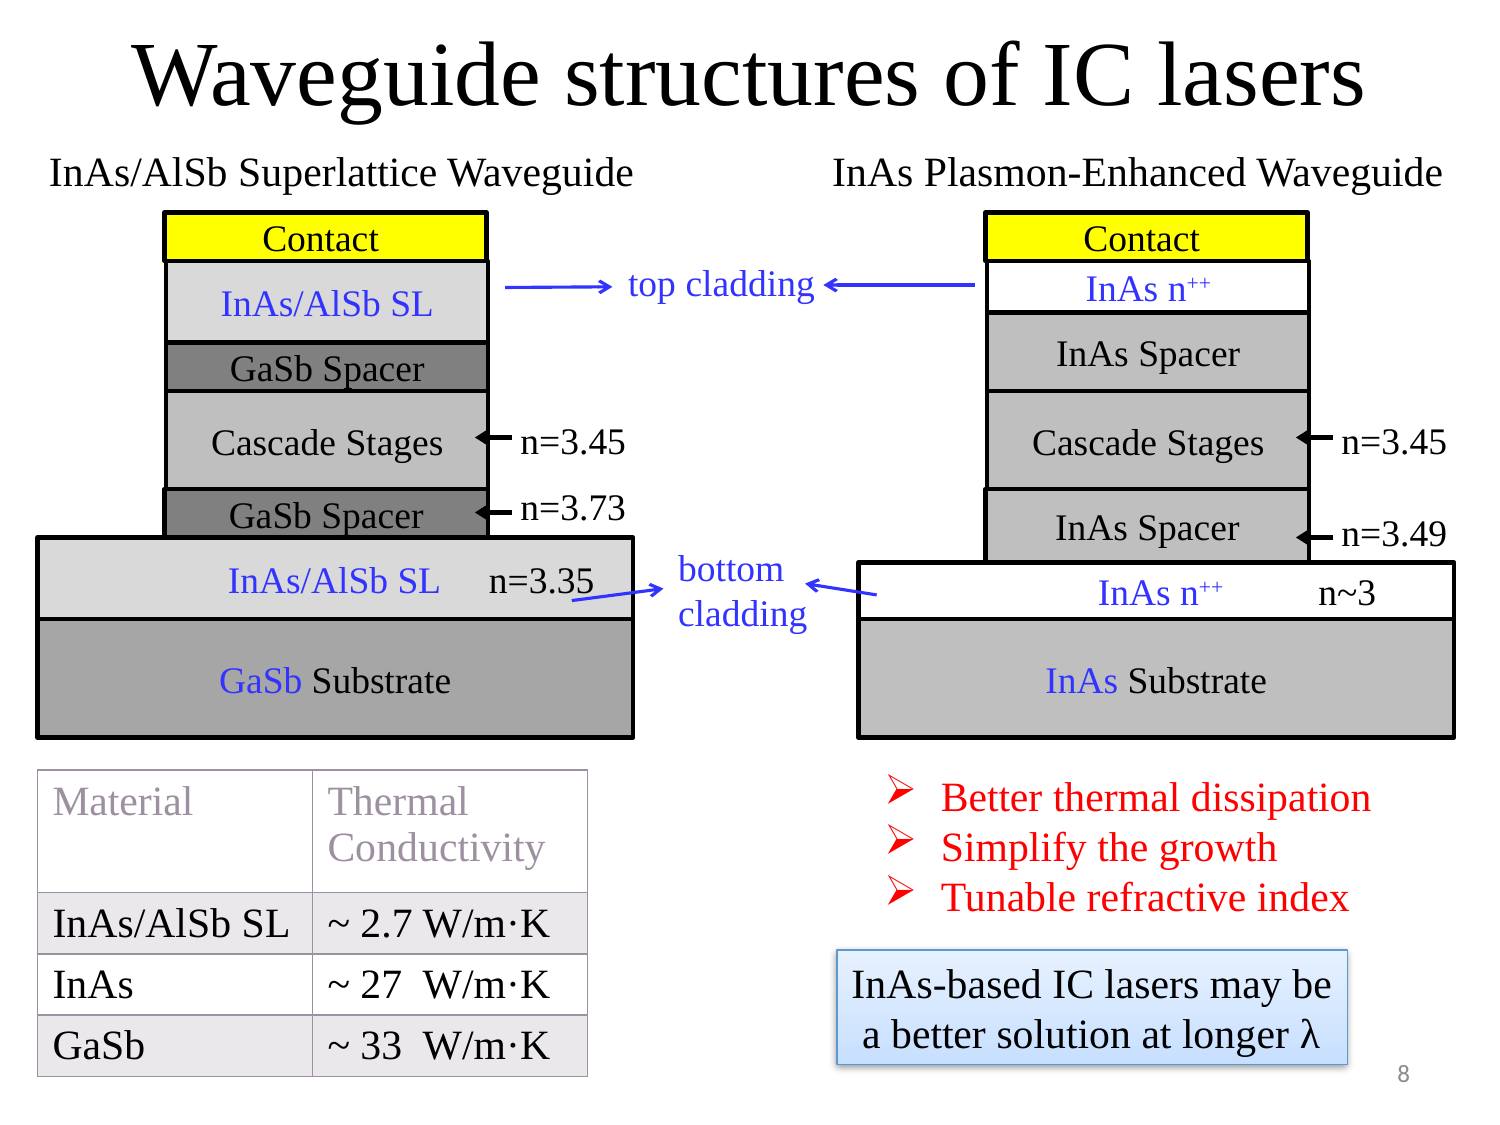

# Waveguide structures of IC lasers
InAs/AlSb Superlattice Waveguide
InAs Plasmon-Enhanced Waveguide
Contact
InAs/AlSb SL
GaSb Spacer
Cascade Stages
GaSb Spacer
                InAs/AlSb SL     n=3.35
GaSb Substrate
n=3.45
n=3.73
Contact
InAs n++
InAs Spacer
Cascade Stages
InAs Spacer
                 InAs n++          n~3
InAs Substrate
n=3.45
n=3.49
top cladding
bottom
cladding
Better thermal dissipation
Simplify the growth
Tunable refractive index
| Material | Thermal Conductivity |
| --- | --- |
| InAs/AlSb SL | ~ 2.7 W/m·K |
| InAs | ~ 27 W/m·K |
| GaSb | ~ 33 W/m·K |
InAs-based IC lasers may be
 a better solution at longer λ
8